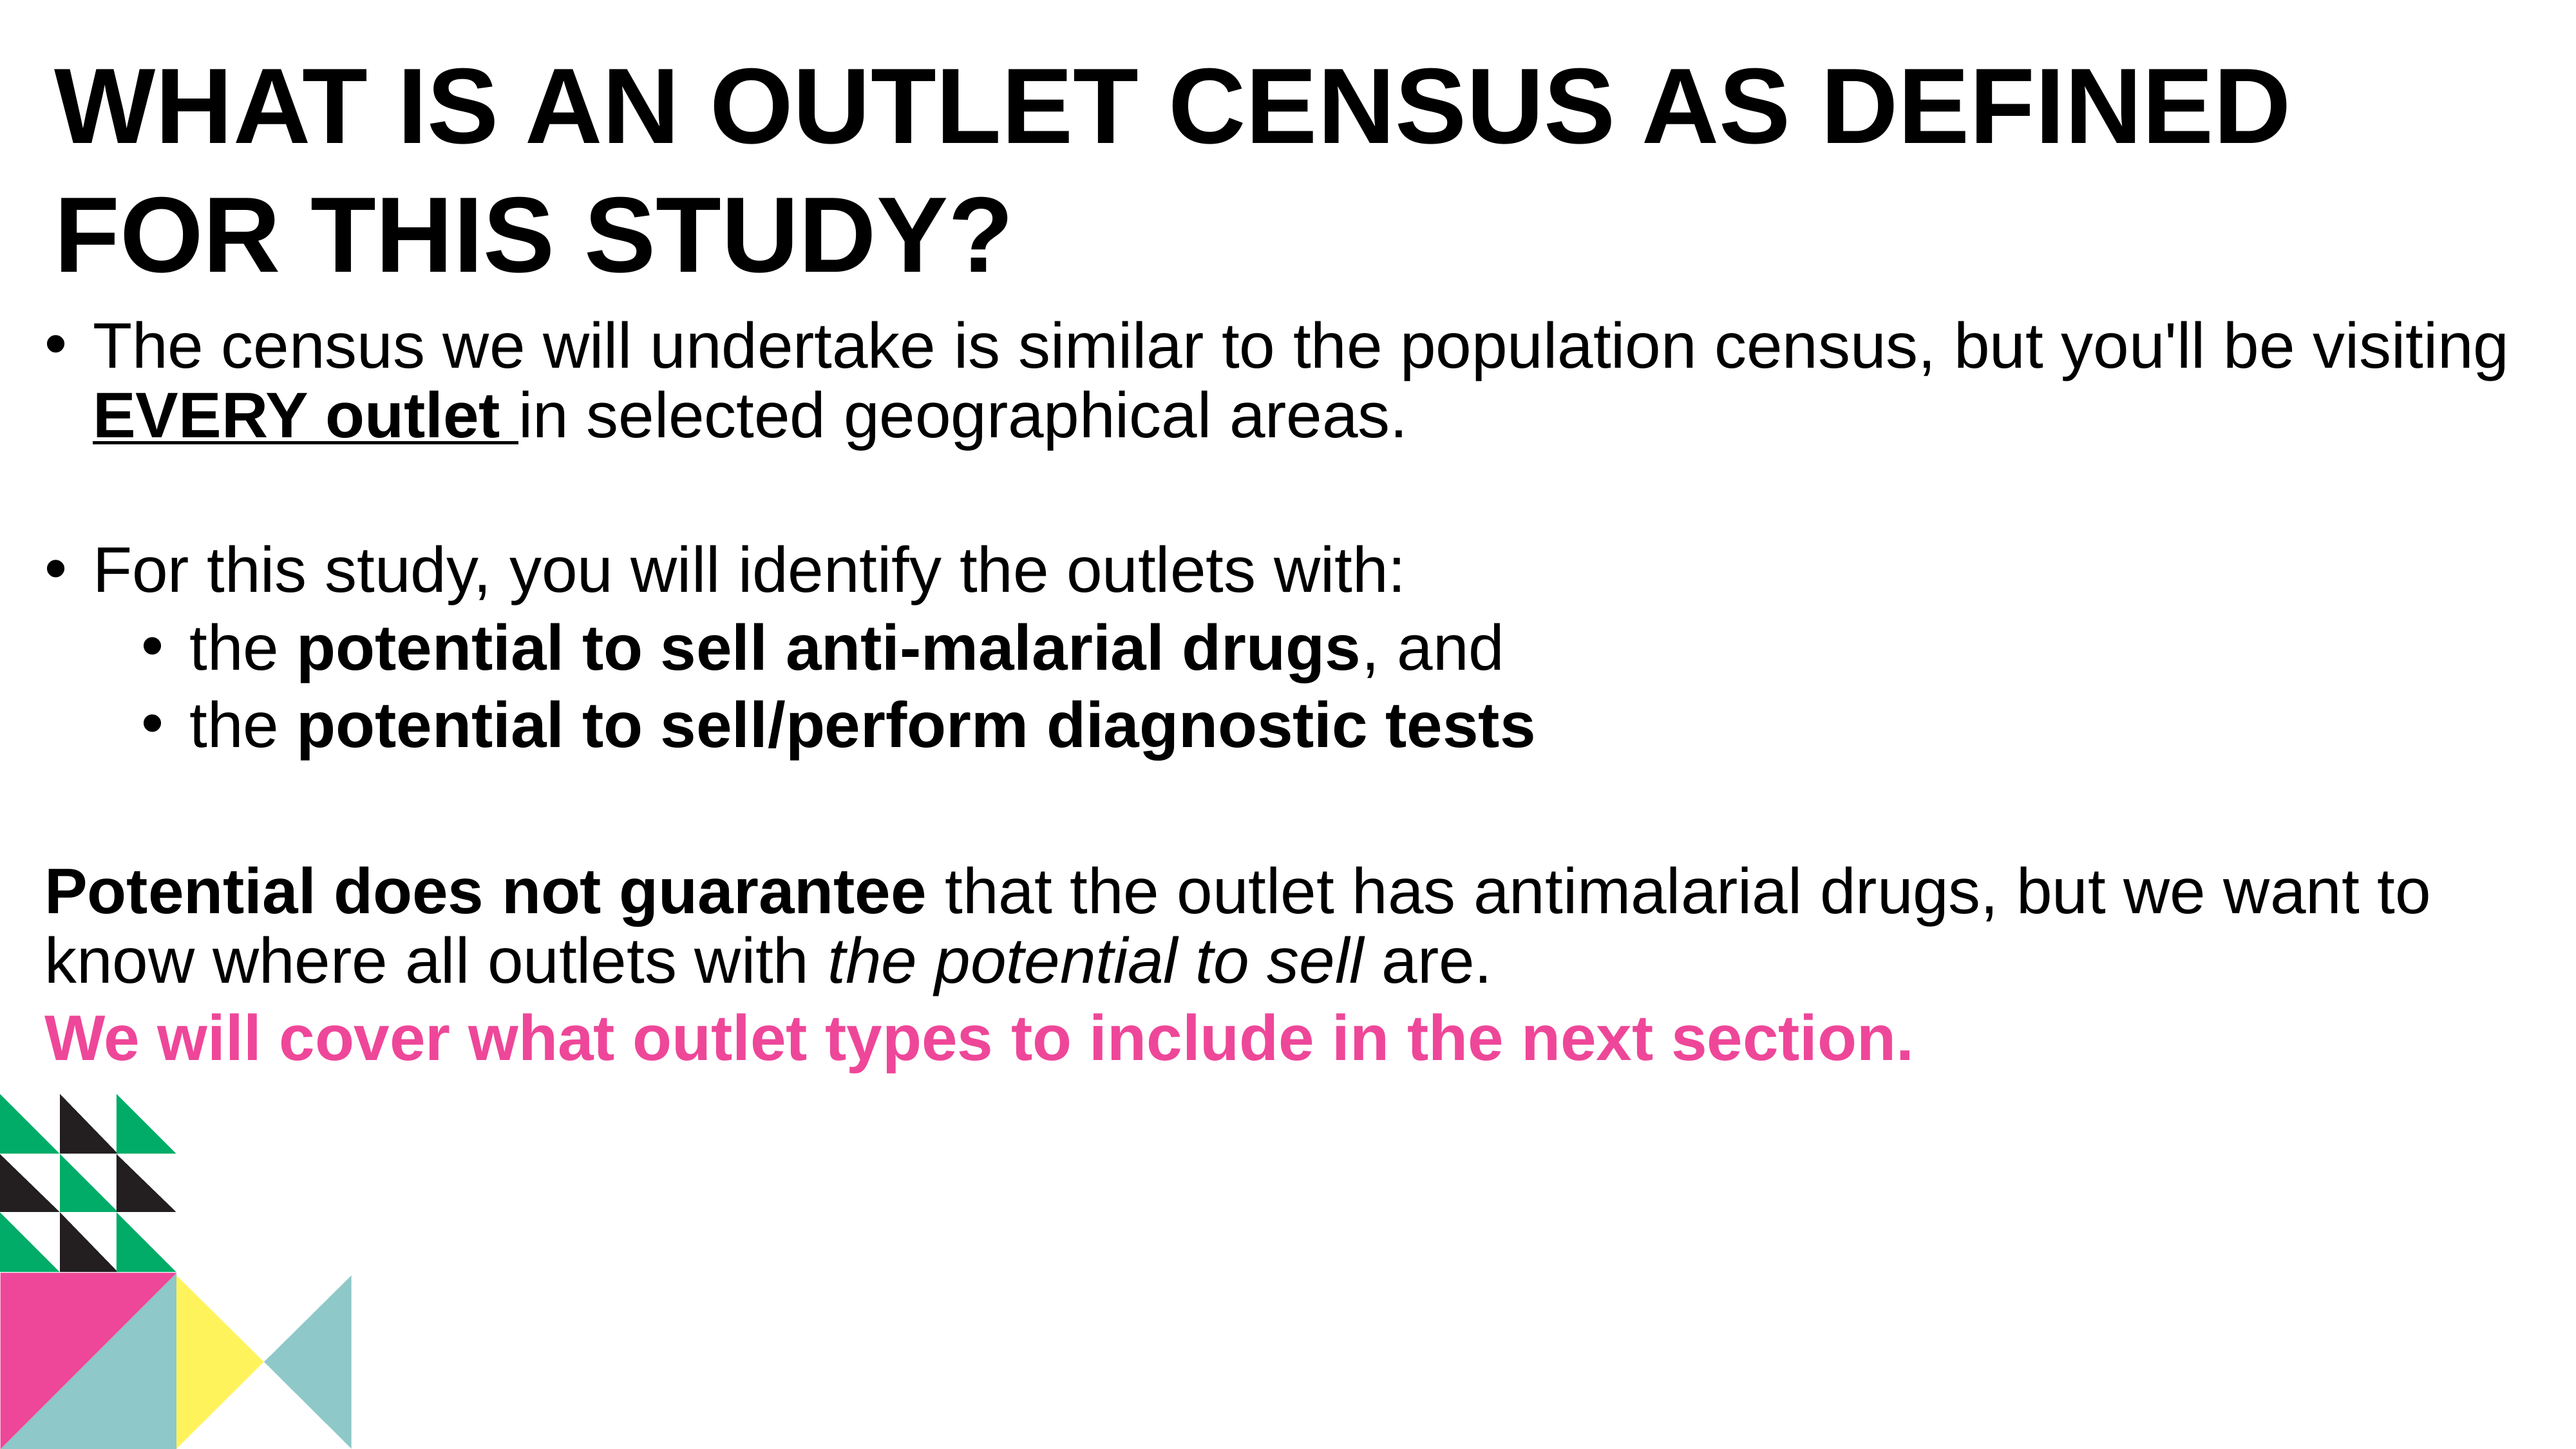

WHAT IS AN OUTLET CENSUS AS DEFINED FOR THIS STUDY?
The census we will undertake is similar to the population census, but you'll be visiting EVERY outlet in selected geographical areas.

For this study, you will identify the outlets with:
the potential to sell anti-malarial drugs, and
the potential to sell/perform diagnostic tests

Potential does not guarantee that the outlet has antimalarial drugs, but we want to know where all outlets with the potential to sell are.
We will cover what outlet types to include in the next section.